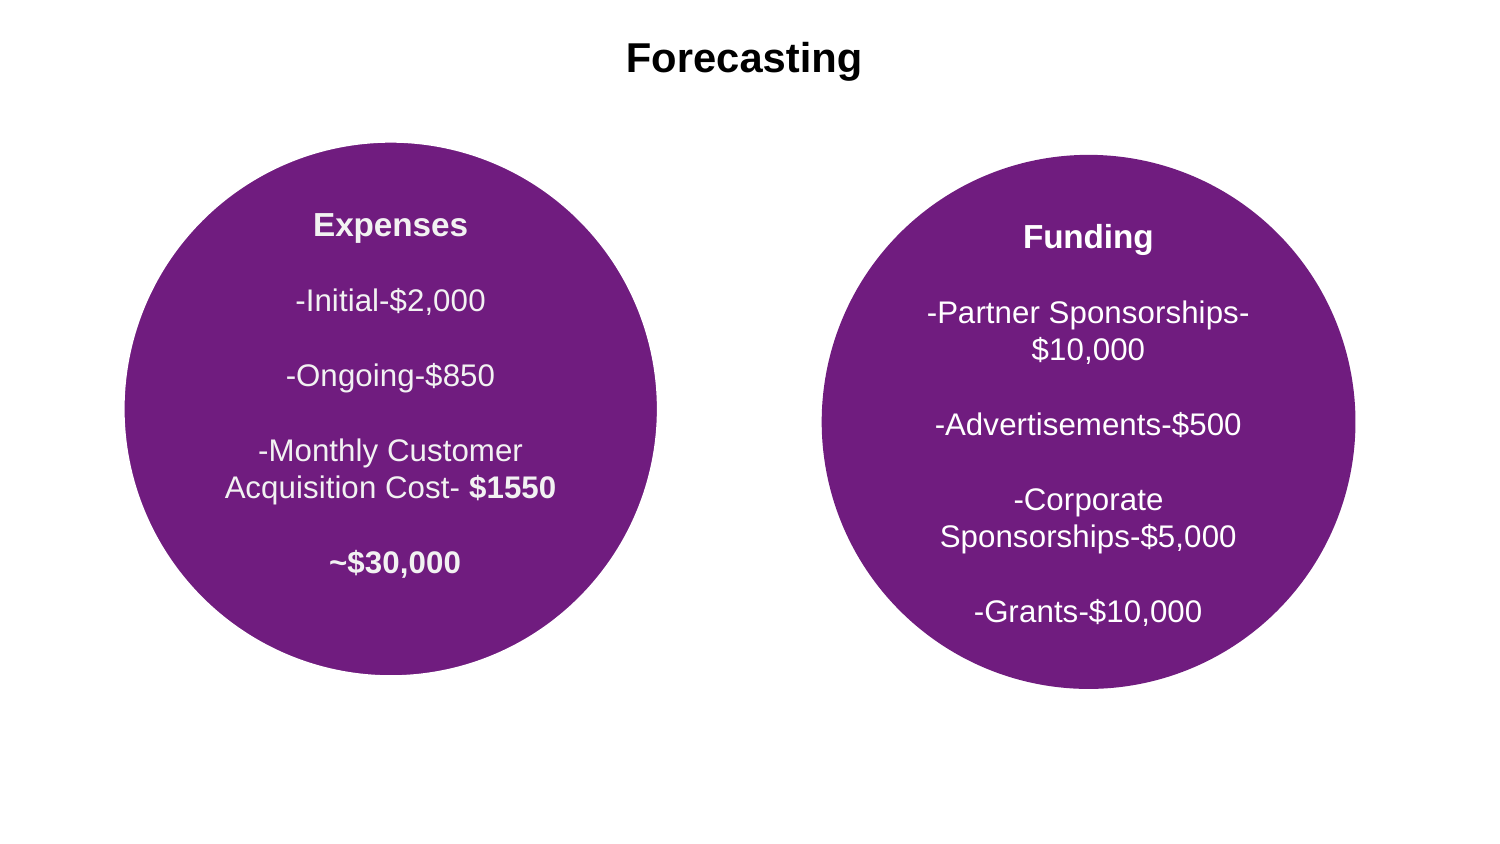

Forecasting
Expenses

-Initial-$2,000

-Ongoing-$850

-Monthly Customer Acquisition Cost- $1550

 ~$30,000

Funding

-Partner Sponsorships-$10,000

-Advertisements-$500

-Corporate Sponsorships-$5,000

-Grants-$10,000
        Group1
 9-10th grade